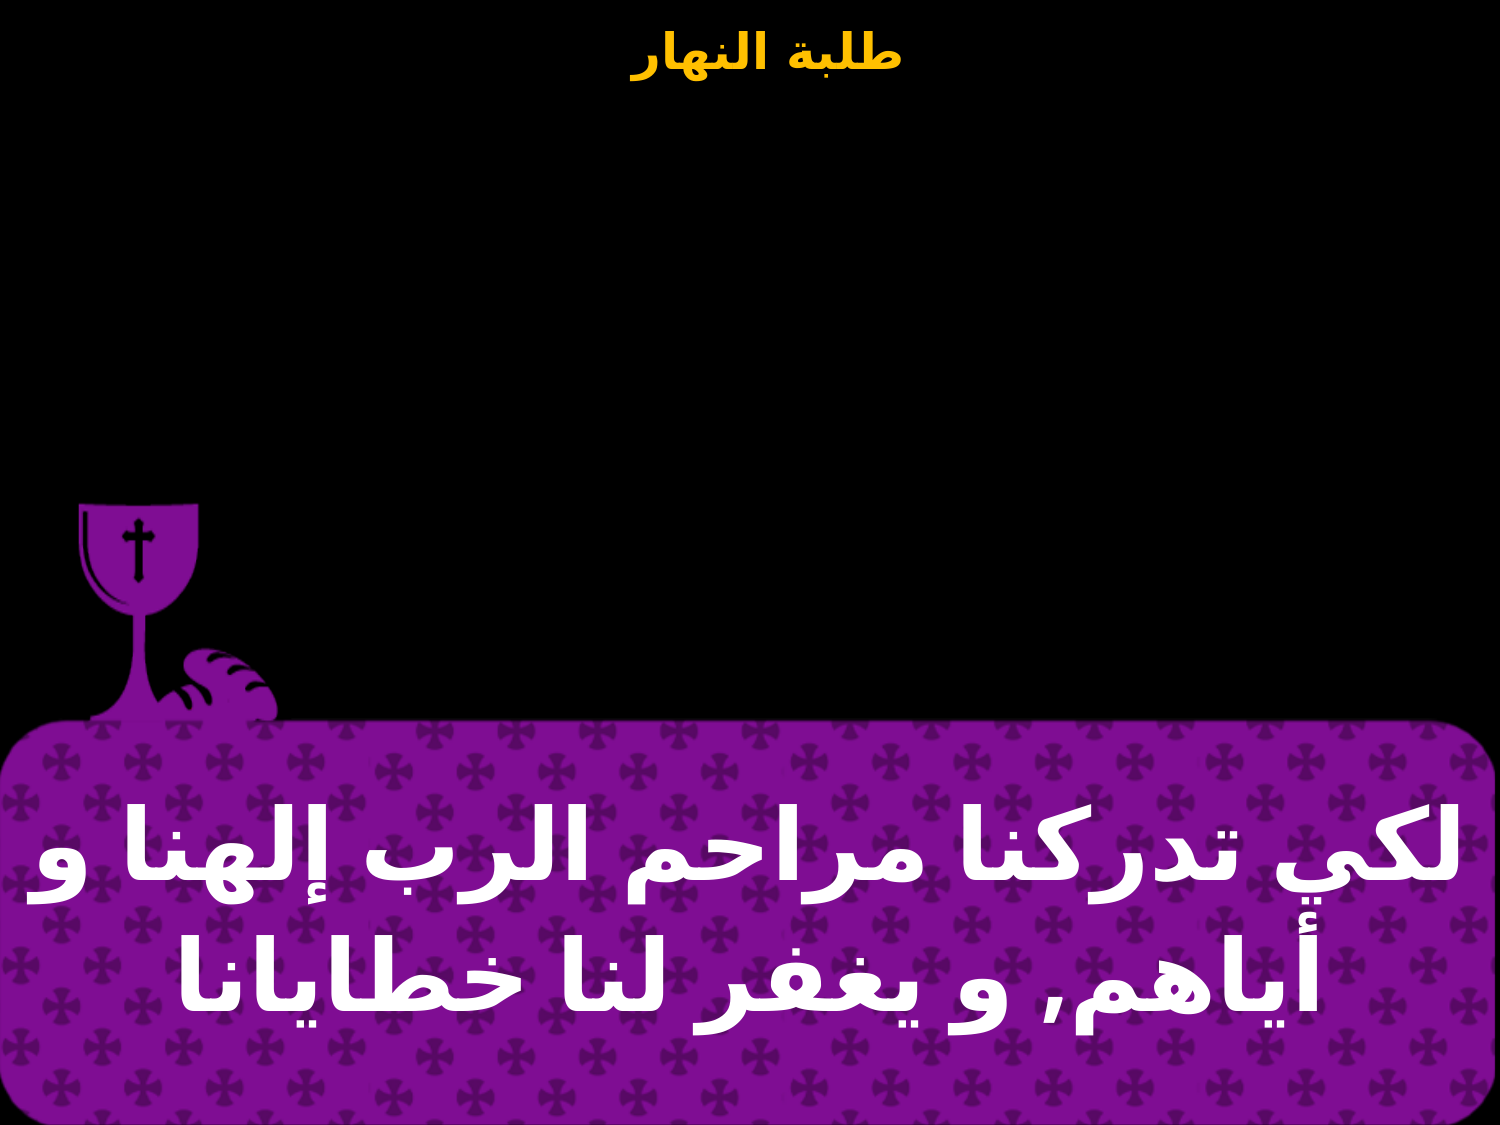

| لكي تدركنا مراحم الرب إلهنا و أياهم, و يغفر لنا خطايانا |
| --- |
#